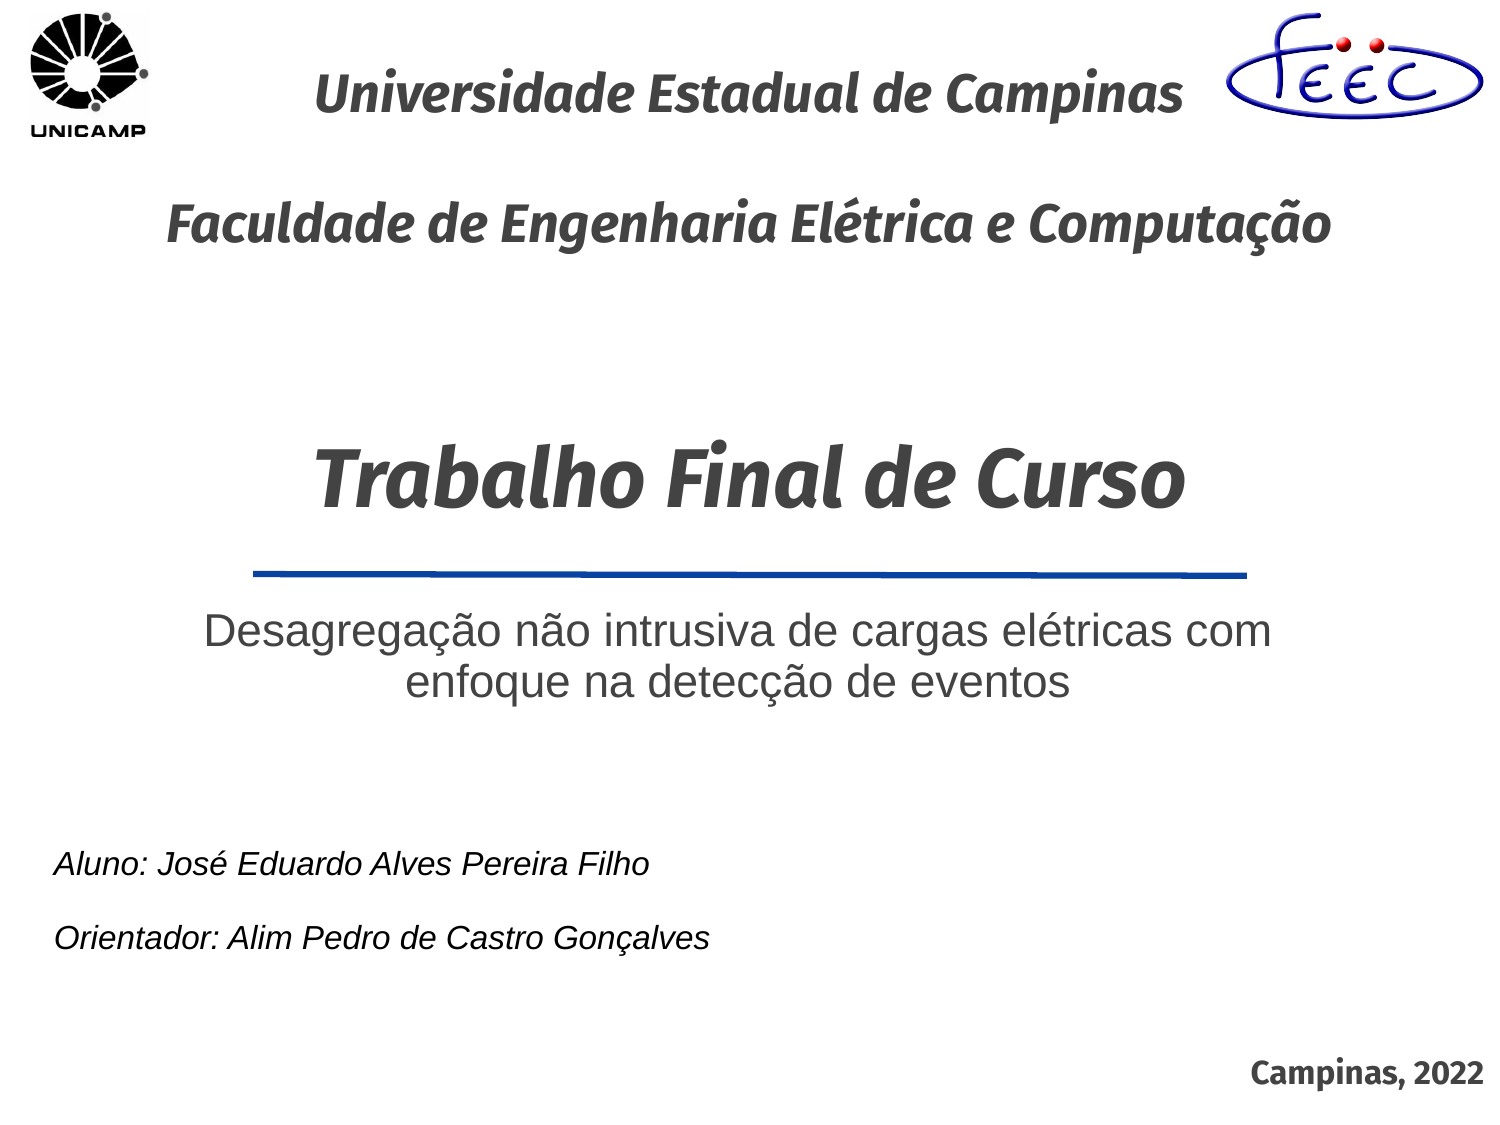

Universidade Estadual de Campinas

Faculdade de Engenharia Elétrica e Computação

# Trabalho Final de Curso
Desagregação não intrusiva de cargas elétricas com
enfoque na detecção de eventos

Aluno: José Eduardo Alves Pereira Filho

Orientador: Alim Pedro de Castro Gonçalves
Campinas, 2022